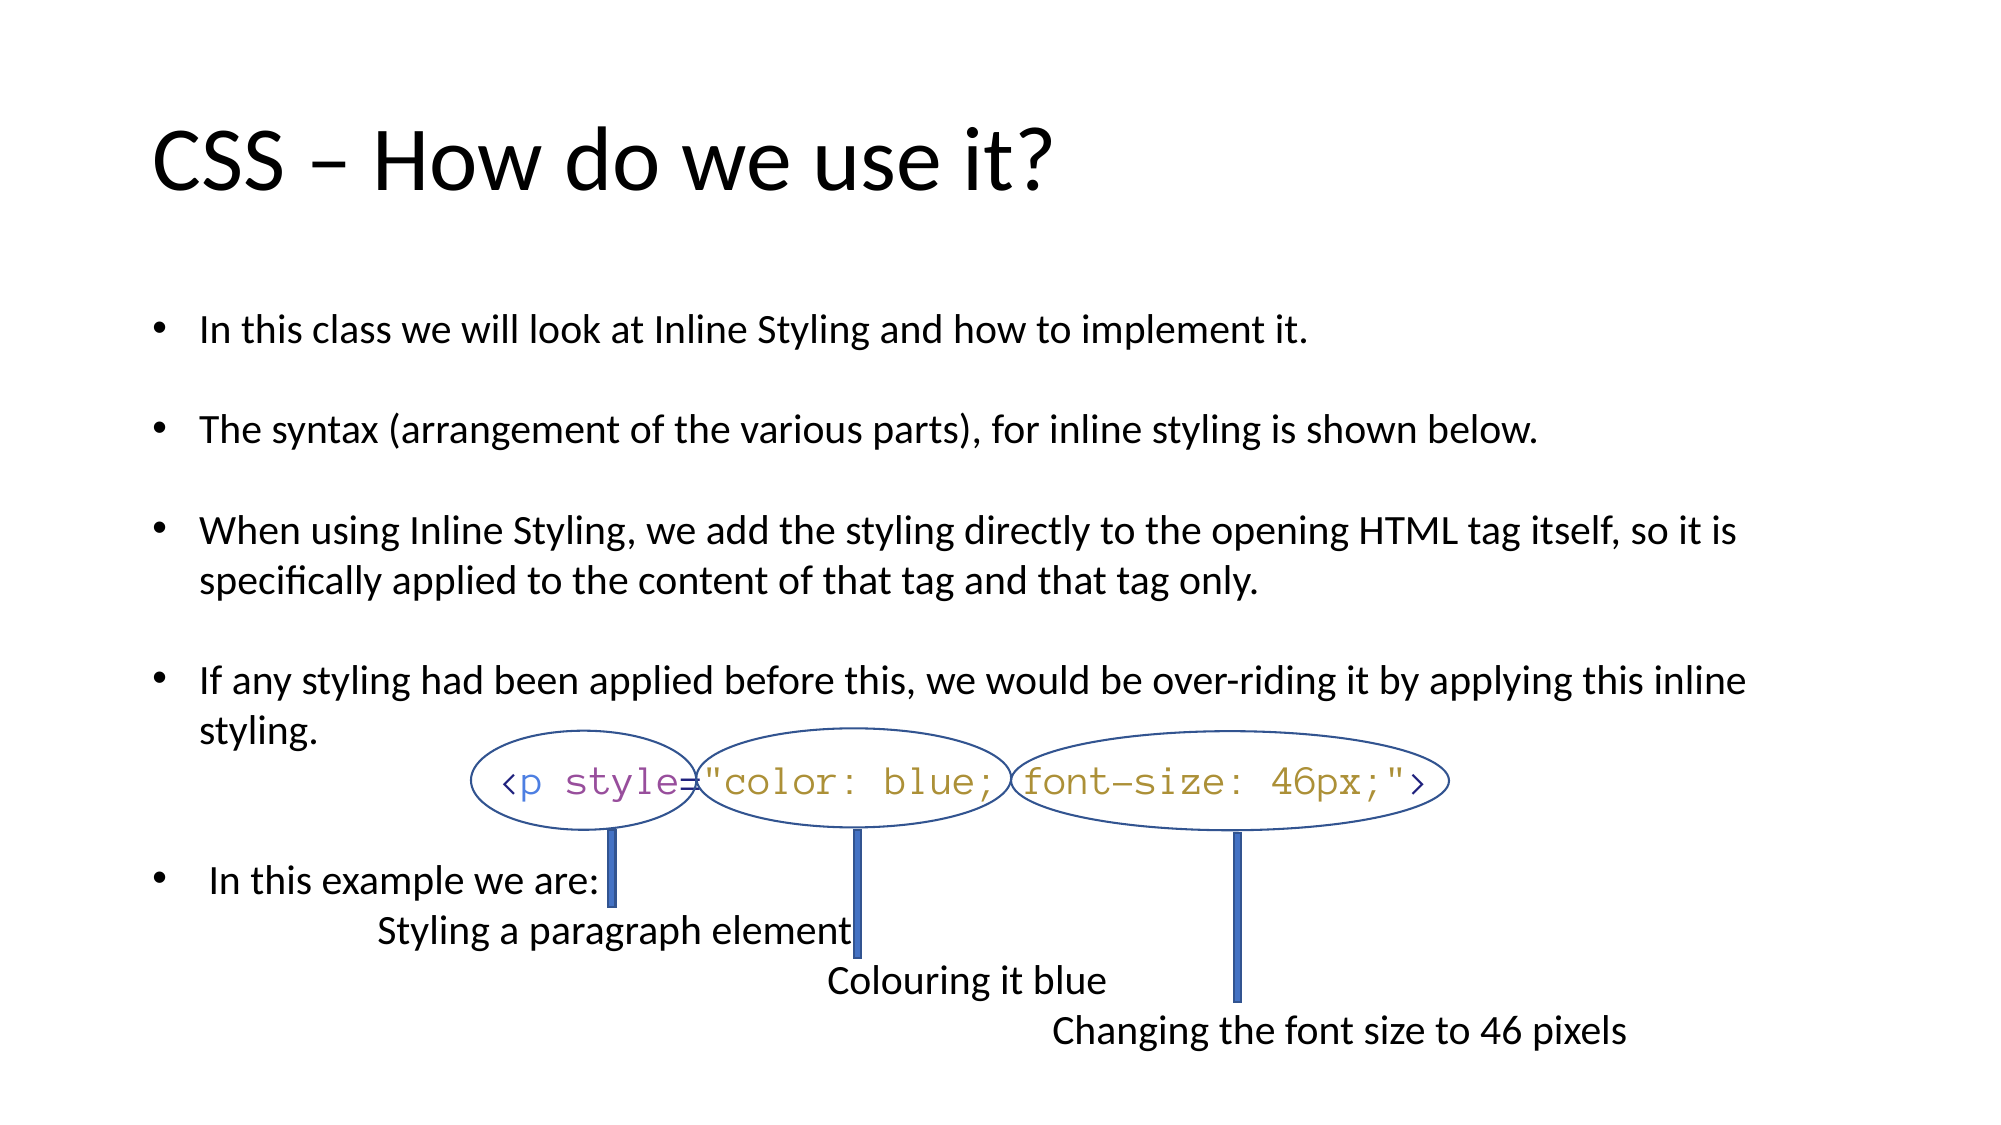

# CSS – How do we use it?
In this class we will look at Inline Styling and how to implement it.

The syntax (arrangement of the various parts), for inline styling is shown below.

When using Inline Styling, we add the styling directly to the opening HTML tag itself, so it is specifically applied to the content of that tag and that tag only.

If any styling had been applied before this, we would be over-riding it by applying this inline styling.
<p style="color: blue; font-size: 46px;">

In this example we are:
	Styling a paragraph element
	Colouring it blue
		Changing the font size to 46 pixels